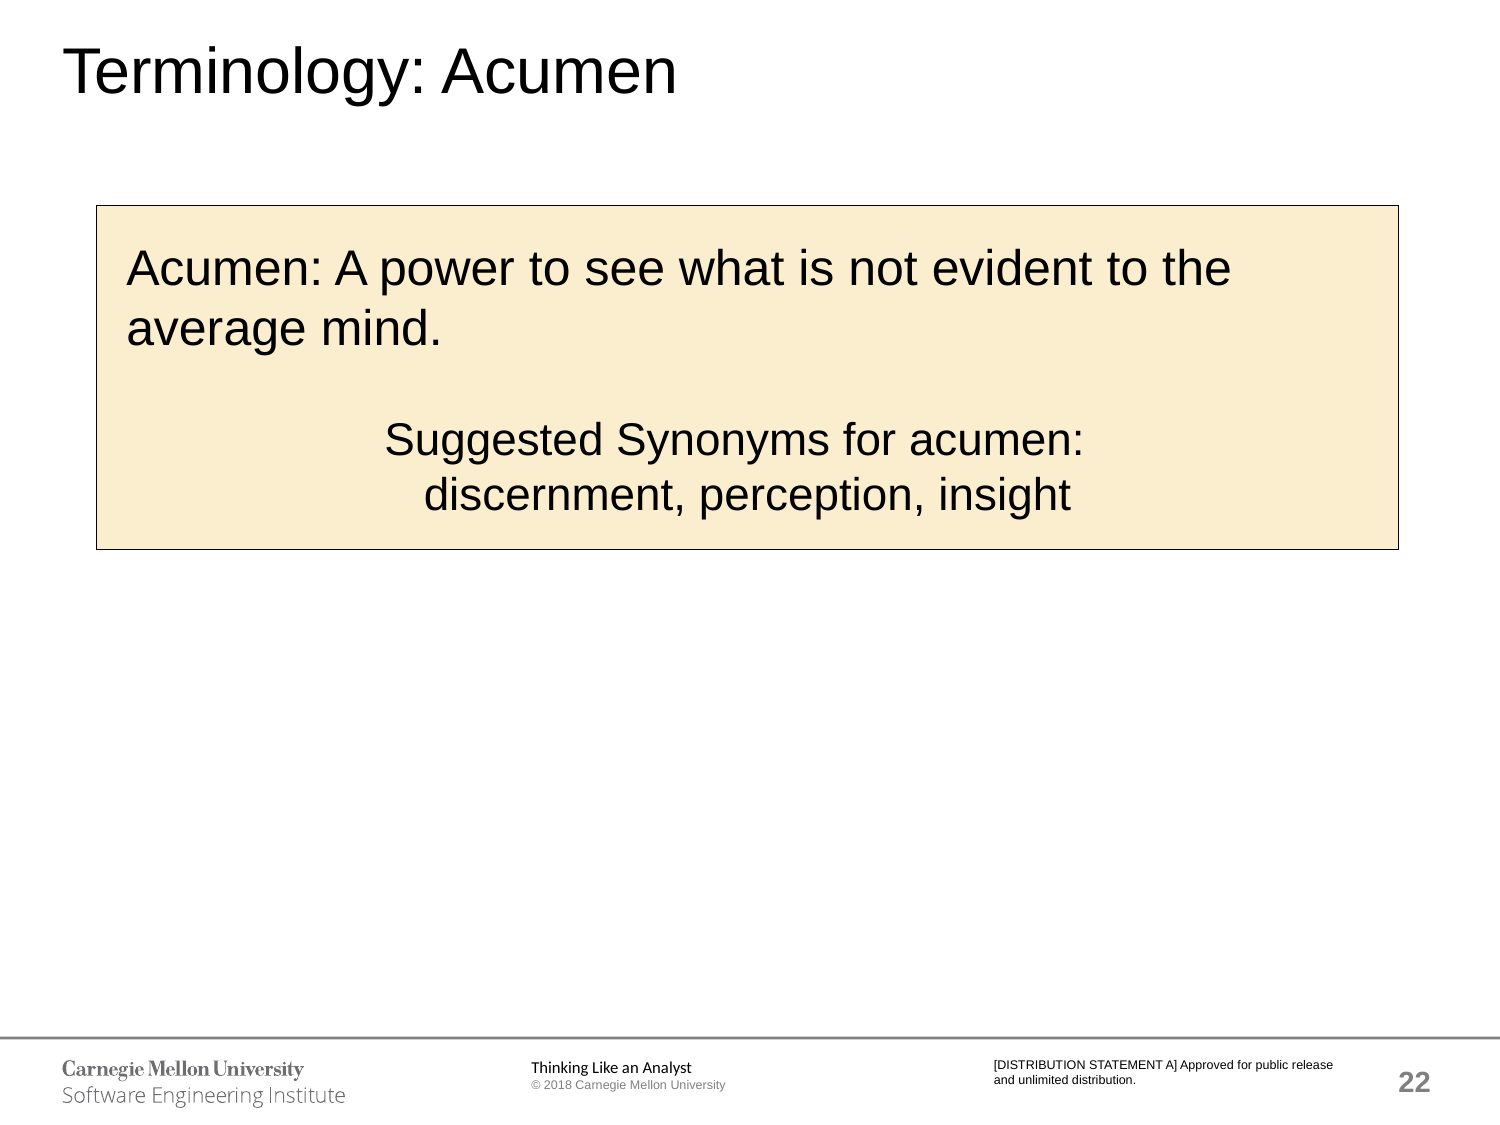

# Terminology: Acumen
Acumen: A power to see what is not evident to the average mind.

Suggested Synonyms for acumen:
discernment, perception, insight